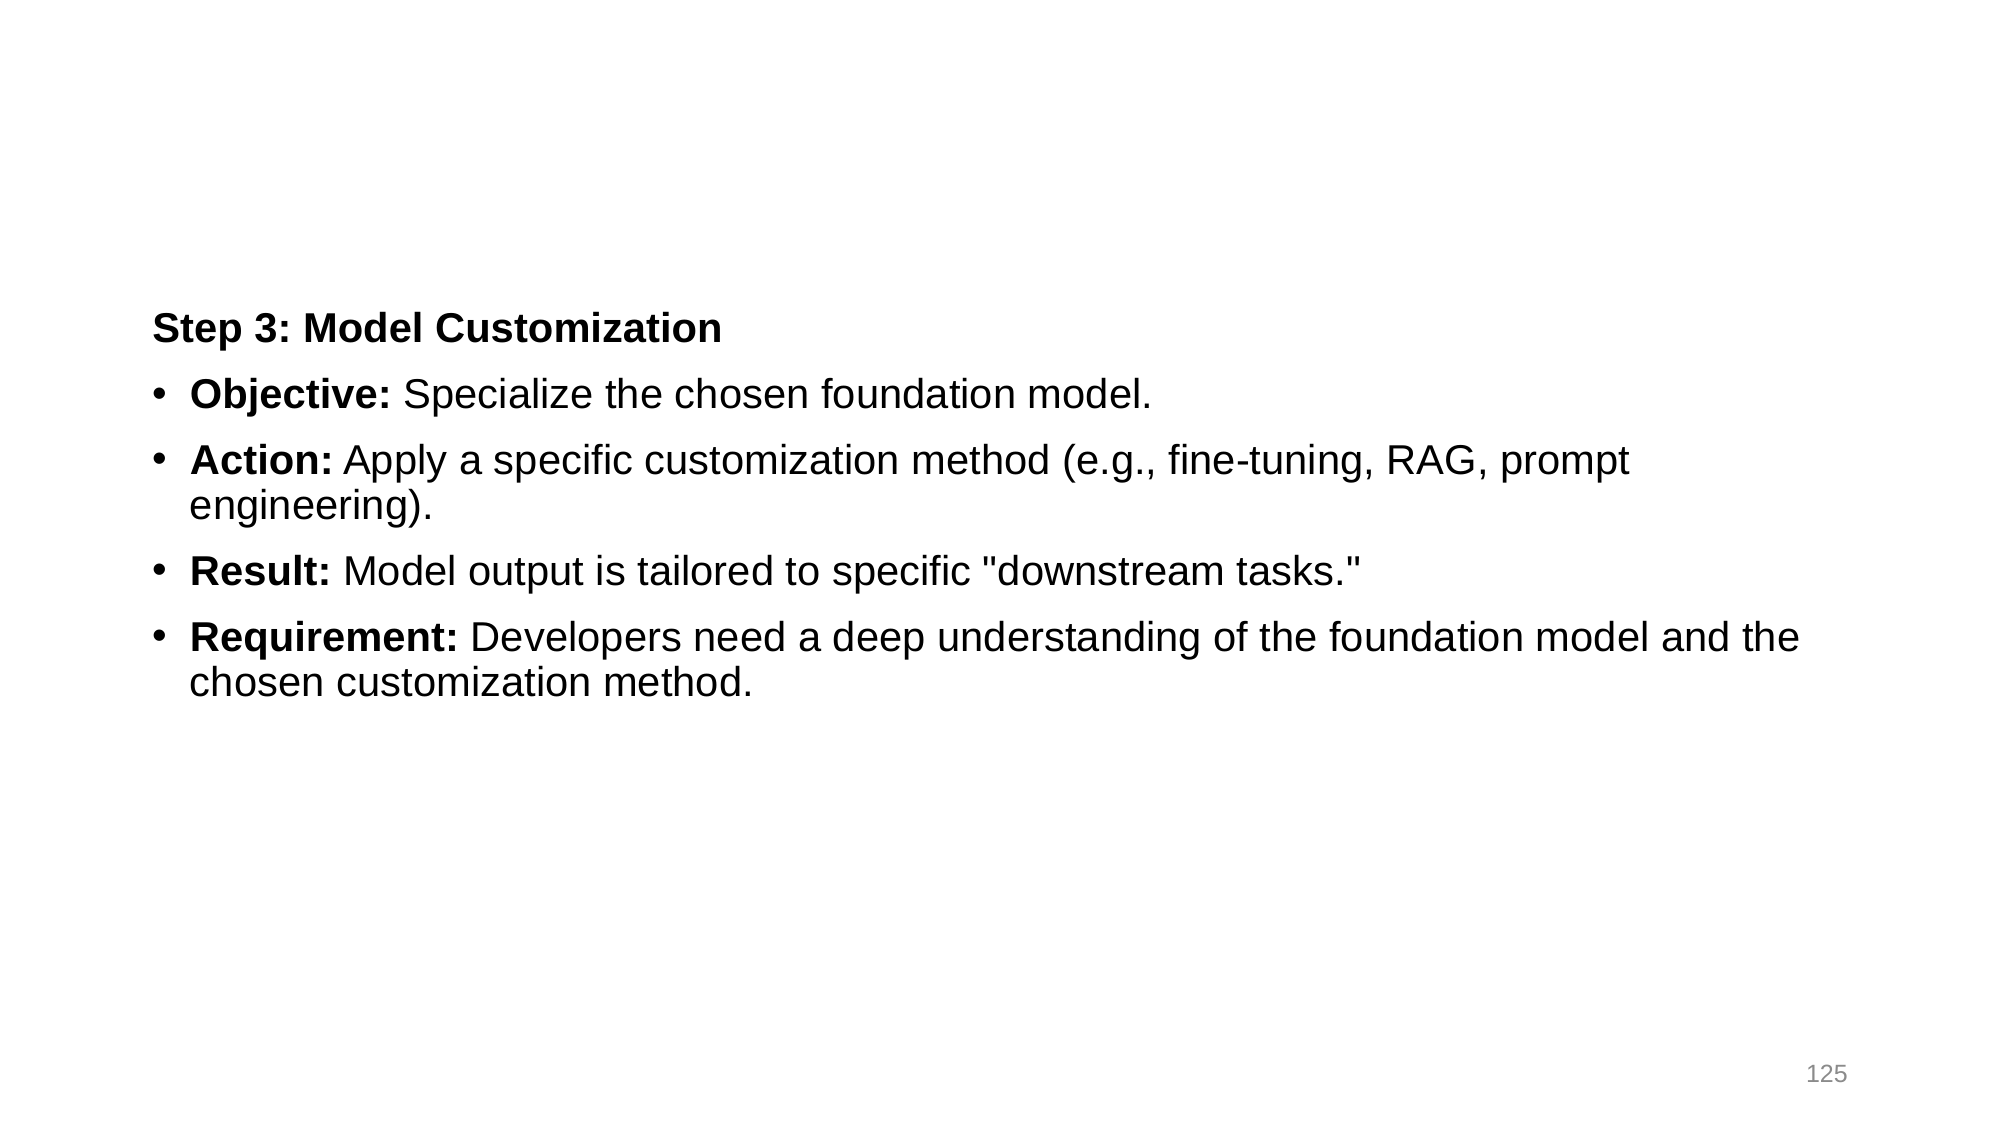

Step 3: Model Customization
Objective: Specialize the chosen foundation model.
Action: Apply a specific customization method (e.g., fine-tuning, RAG, prompt engineering).
Result: Model output is tailored to specific "downstream tasks."
Requirement: Developers need a deep understanding of the foundation model and the chosen customization method.
125